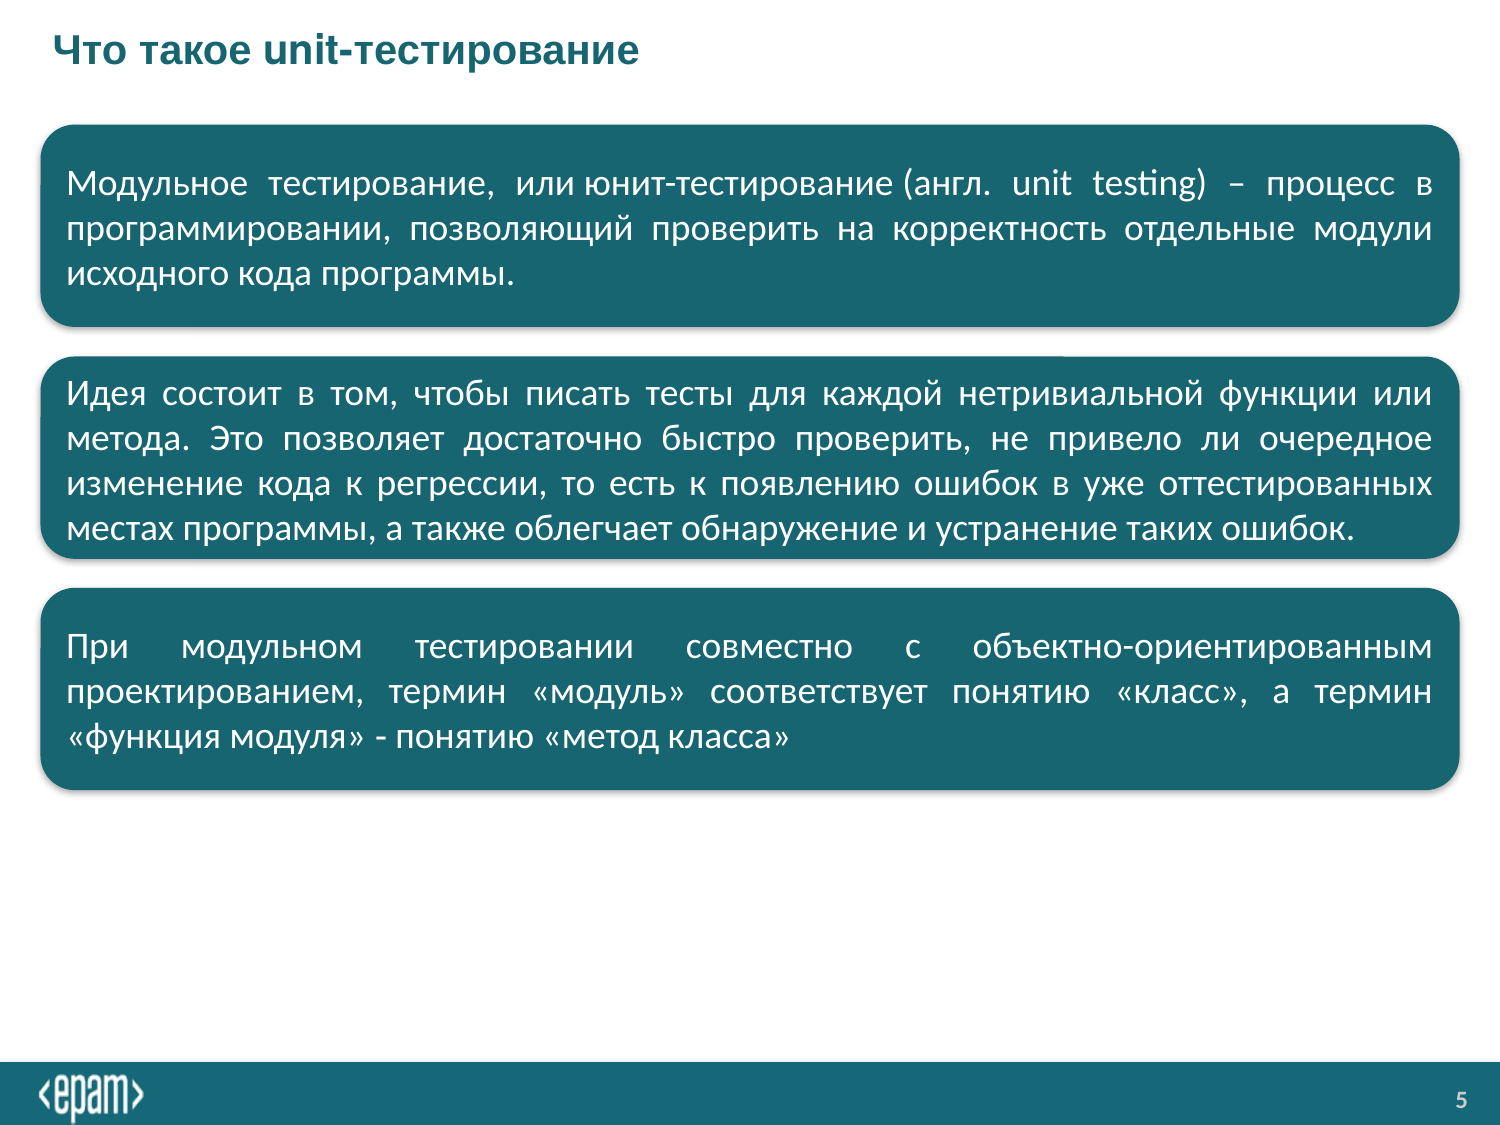

# Что такое unit-тестирование
Модульное тестирование, или юнит-тестирование (англ. unit testing) – процесс в программировании, позволяющий проверить на корректность отдельные модули исходного кода программы.
Идея состоит в том, чтобы писать тесты для каждой нетривиальной функции или метода. Это позволяет достаточно быстро проверить, не привело ли очередное изменение кода к регрессии, то есть к появлению ошибок в уже оттестированных местах программы, а также облегчает обнаружение и устранение таких ошибок.
При модульном тестировании совместно с объектно-ориентированным проектированием, термин «модуль» соответствует понятию «класс», а термин «функция модуля» ‑ понятию «метод класса»